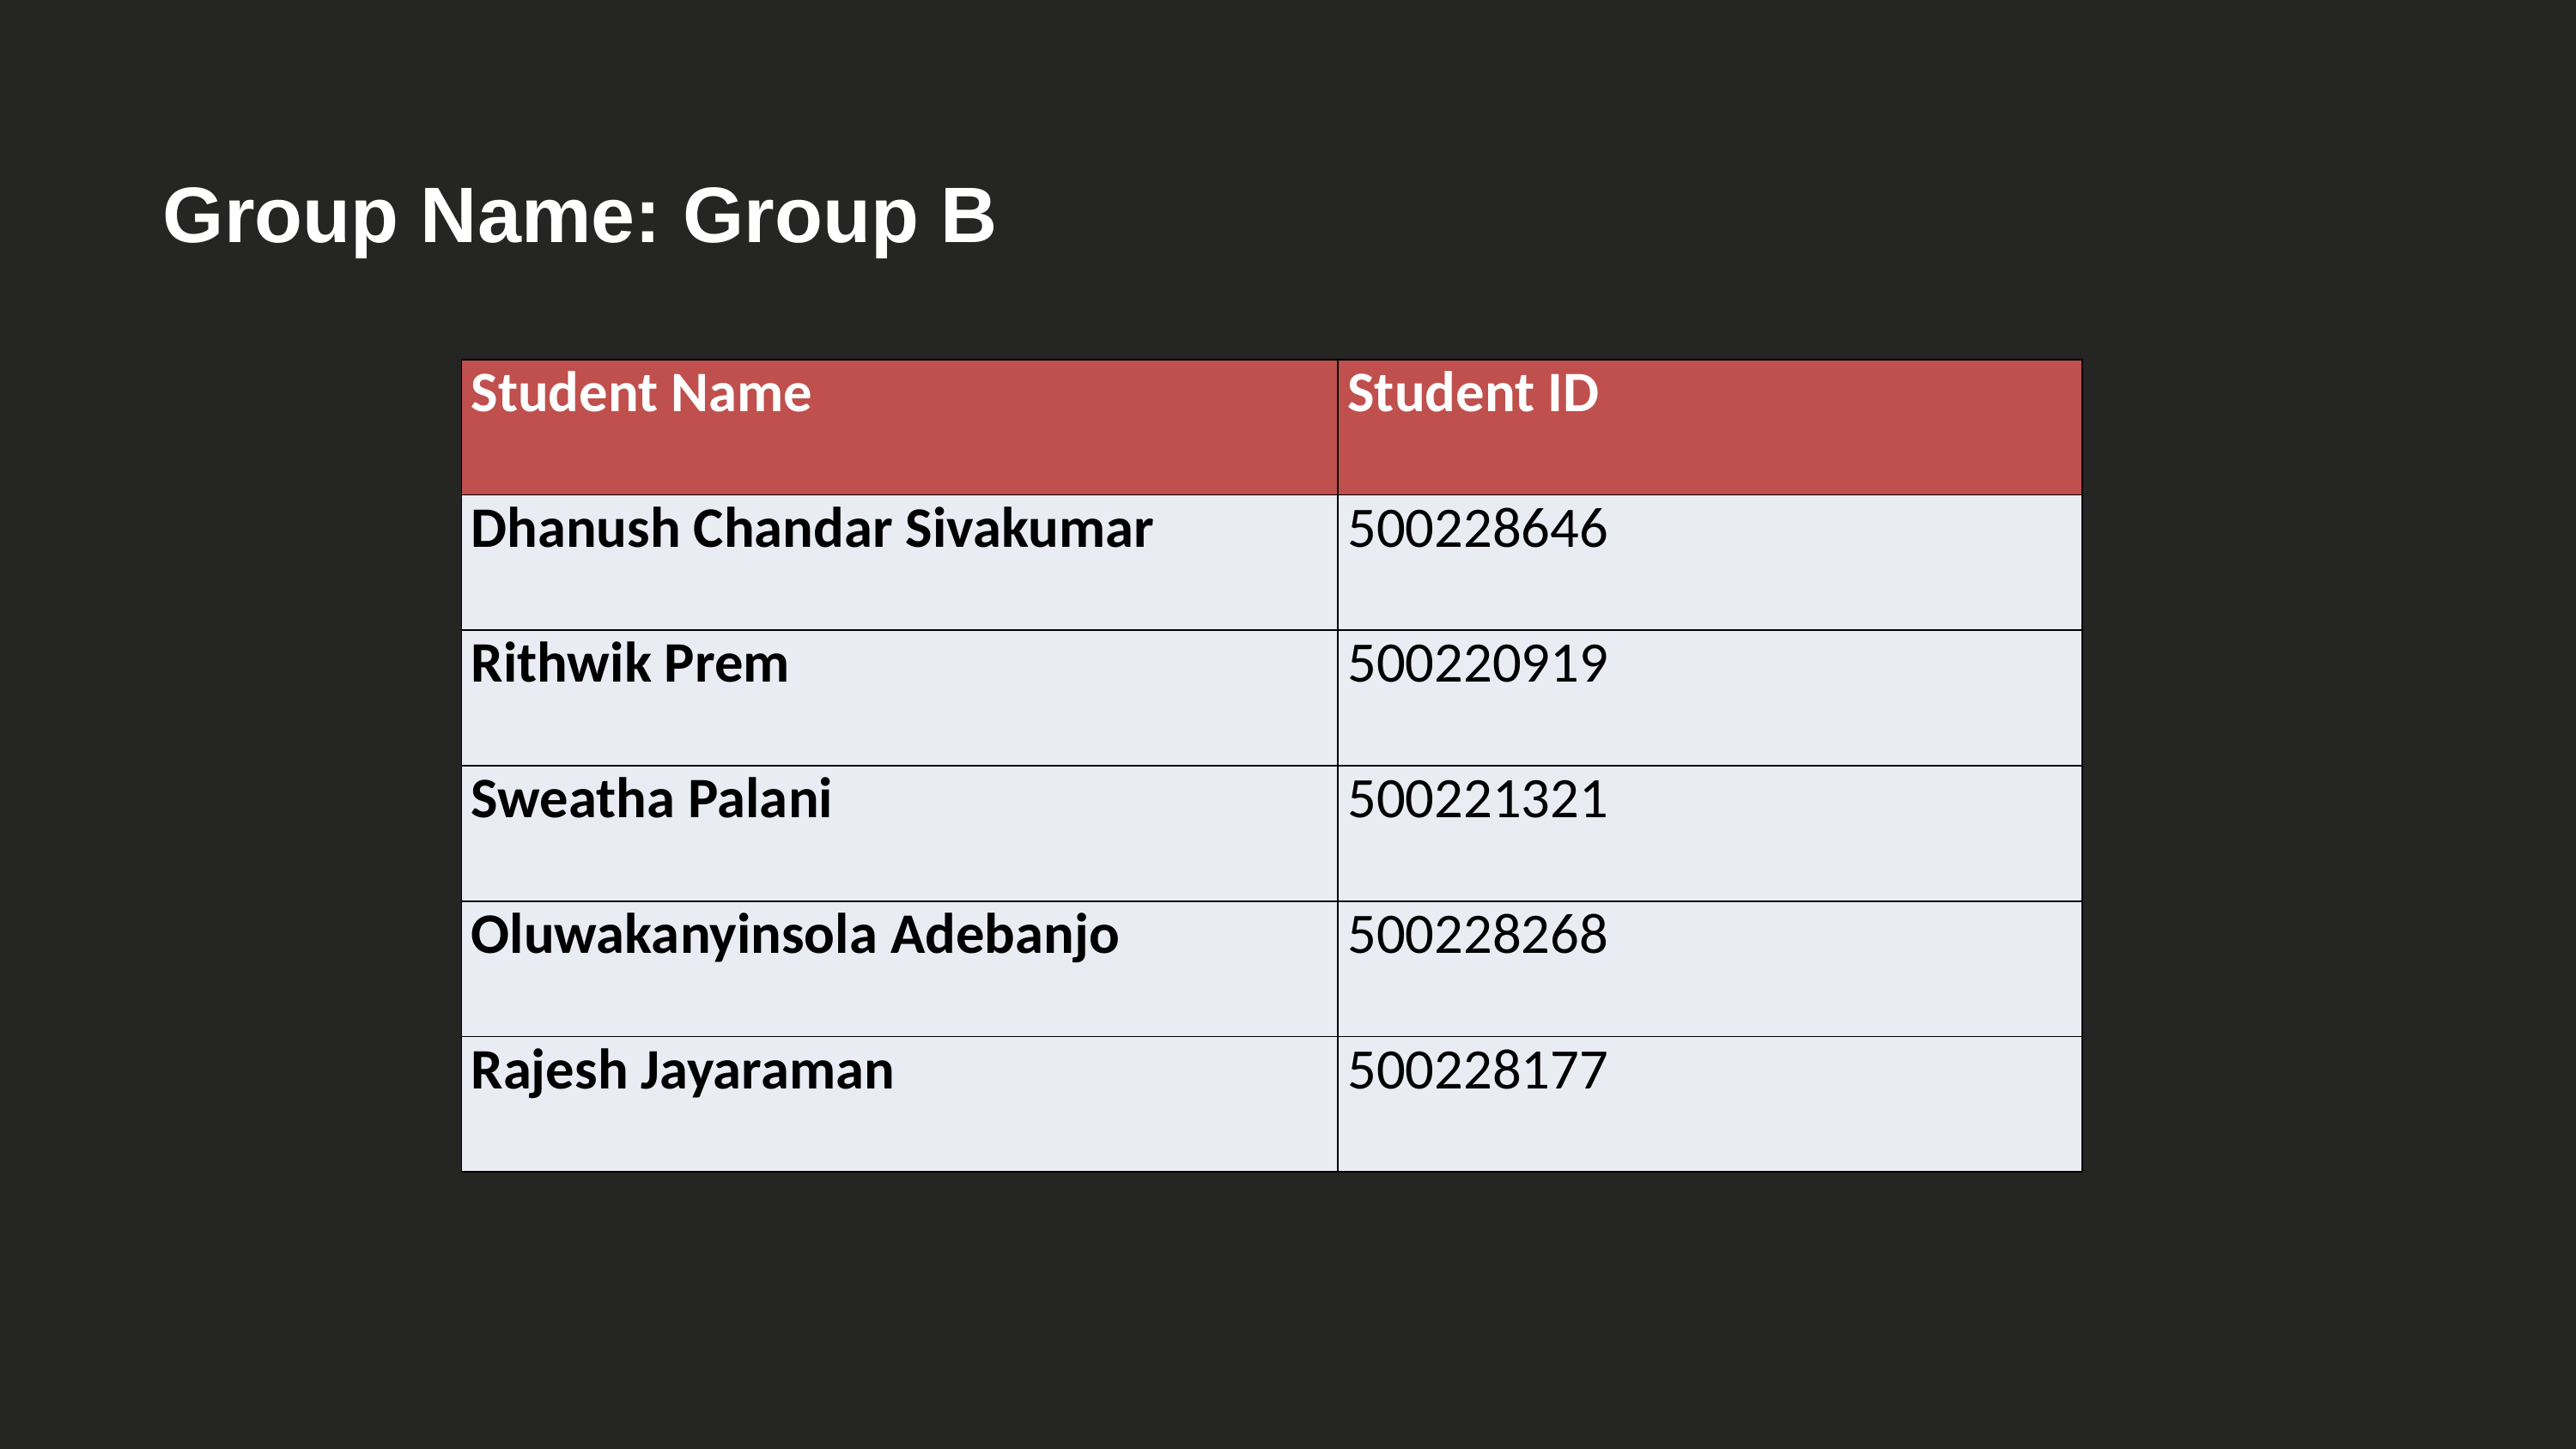

Group Name: Group B

| Student Name | Student ID |
| --- | --- |
| Dhanush Chandar Sivakumar | 500228646 |
| Rithwik Prem | 500220919 |
| Sweatha Palani | 500221321 |
| Oluwakanyinsola Adebanjo | 500228268 |
| Rajesh Jayaraman | 500228177 |